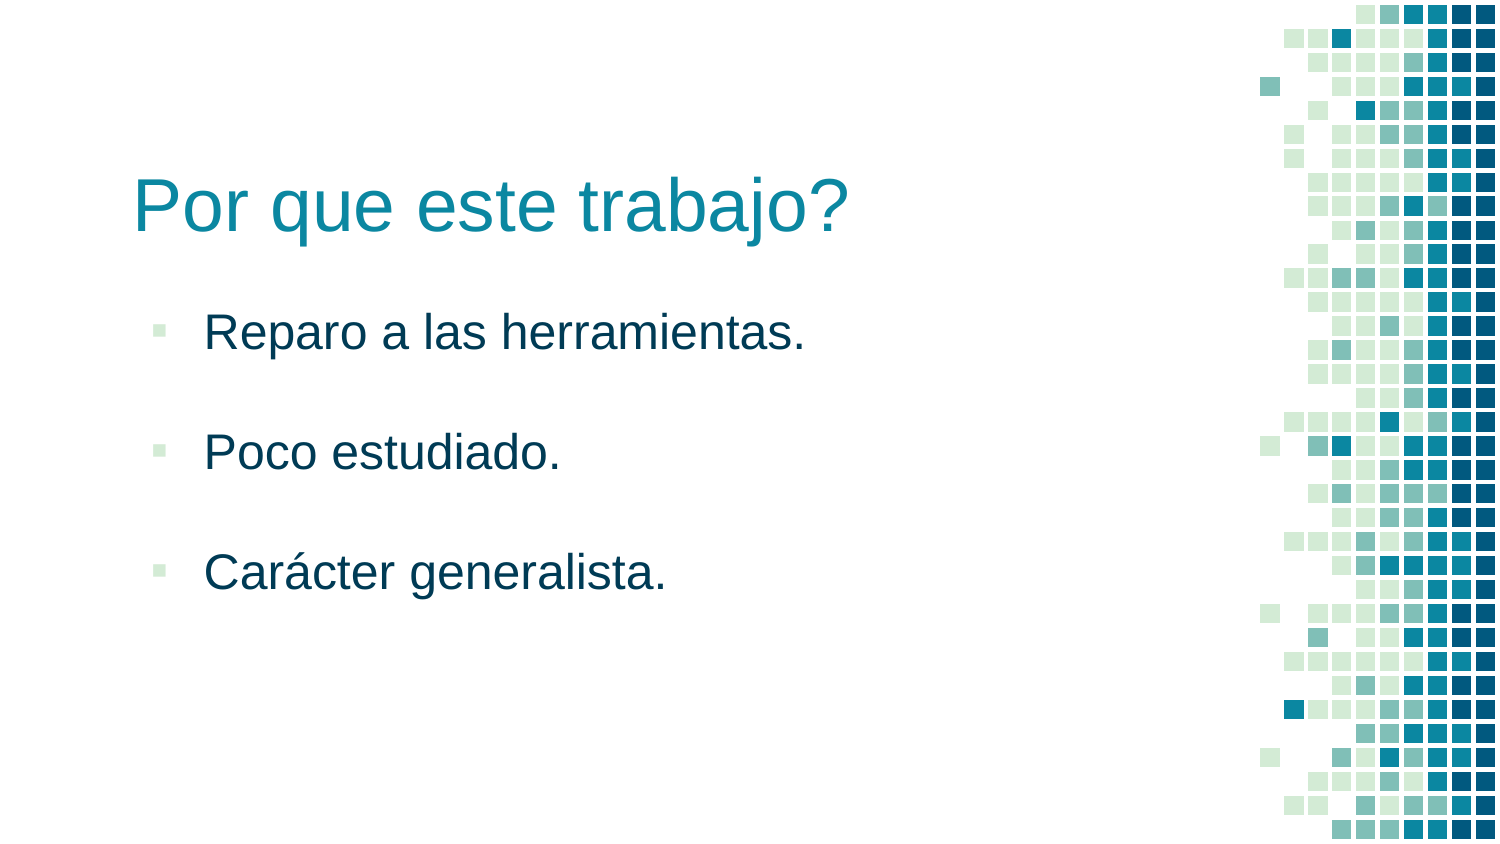

# Por que este trabajo?
Reparo a las herramientas.
Poco estudiado.
Carácter generalista.